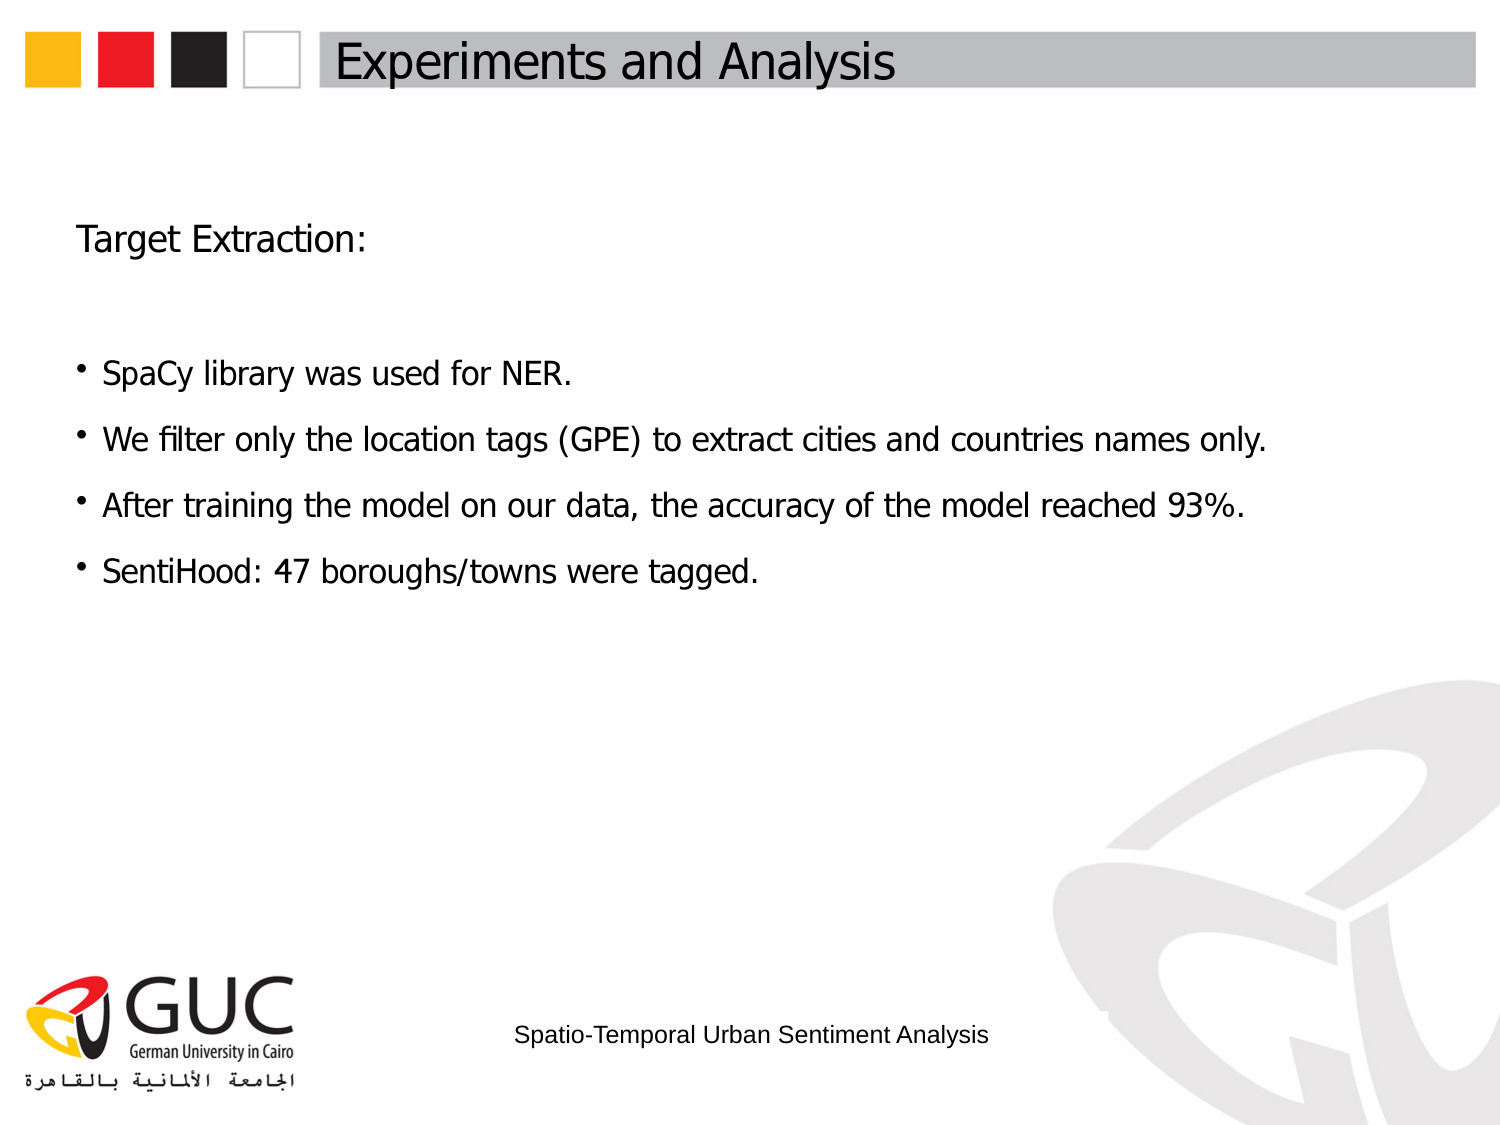

Experiments and Analysis
Target Extraction:

SpaCy library was used for NER.
We filter only the location tags (GPE) to extract cities and countries names only.
After training the model on our data, the accuracy of the model reached 93%.
SentiHood: 47 boroughs/towns were tagged.

Spatio-Temporal Urban Sentiment Analysis

Optimizing and Recycling of PET and PE blends for Additive Manufacturing Applications using different mixing ratios
11